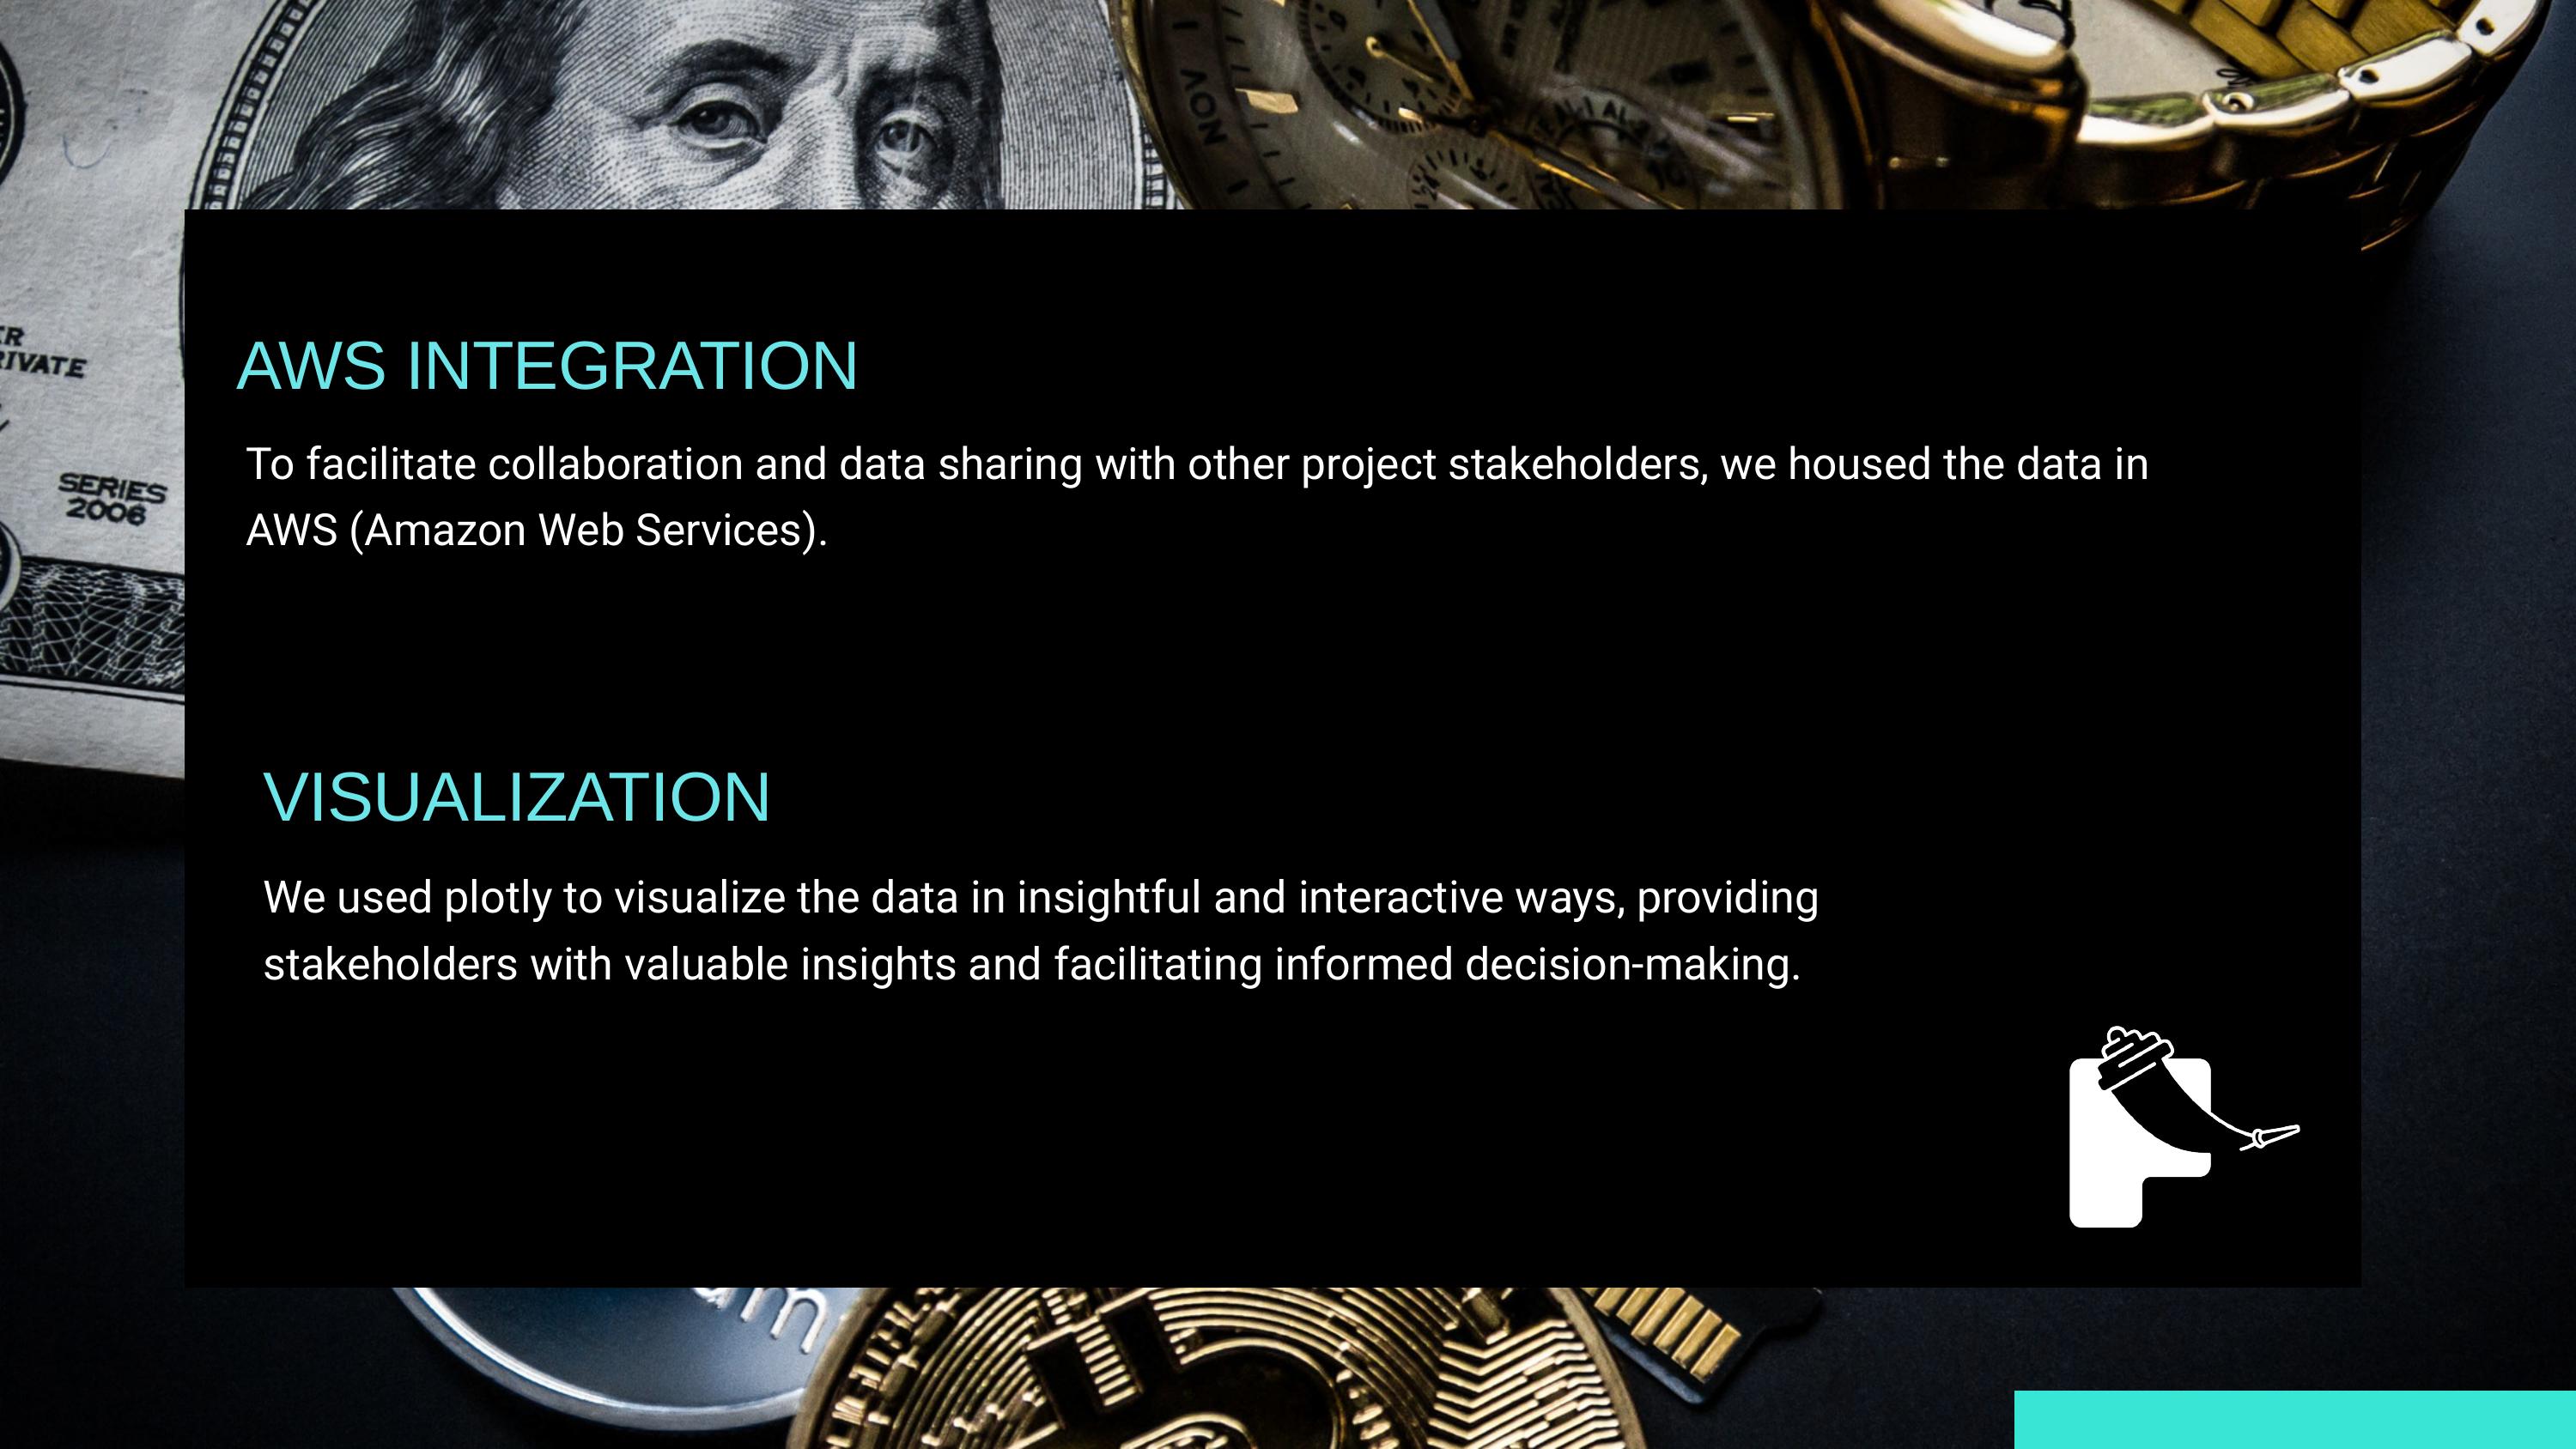

AWS INTEGRATION
To facilitate collaboration and data sharing with other project stakeholders, we housed the data in AWS (Amazon Web Services).

VISUALIZATION
We used plotly to visualize the data in insightful and interactive ways, providing stakeholders with valuable insights and facilitating informed decision-making.